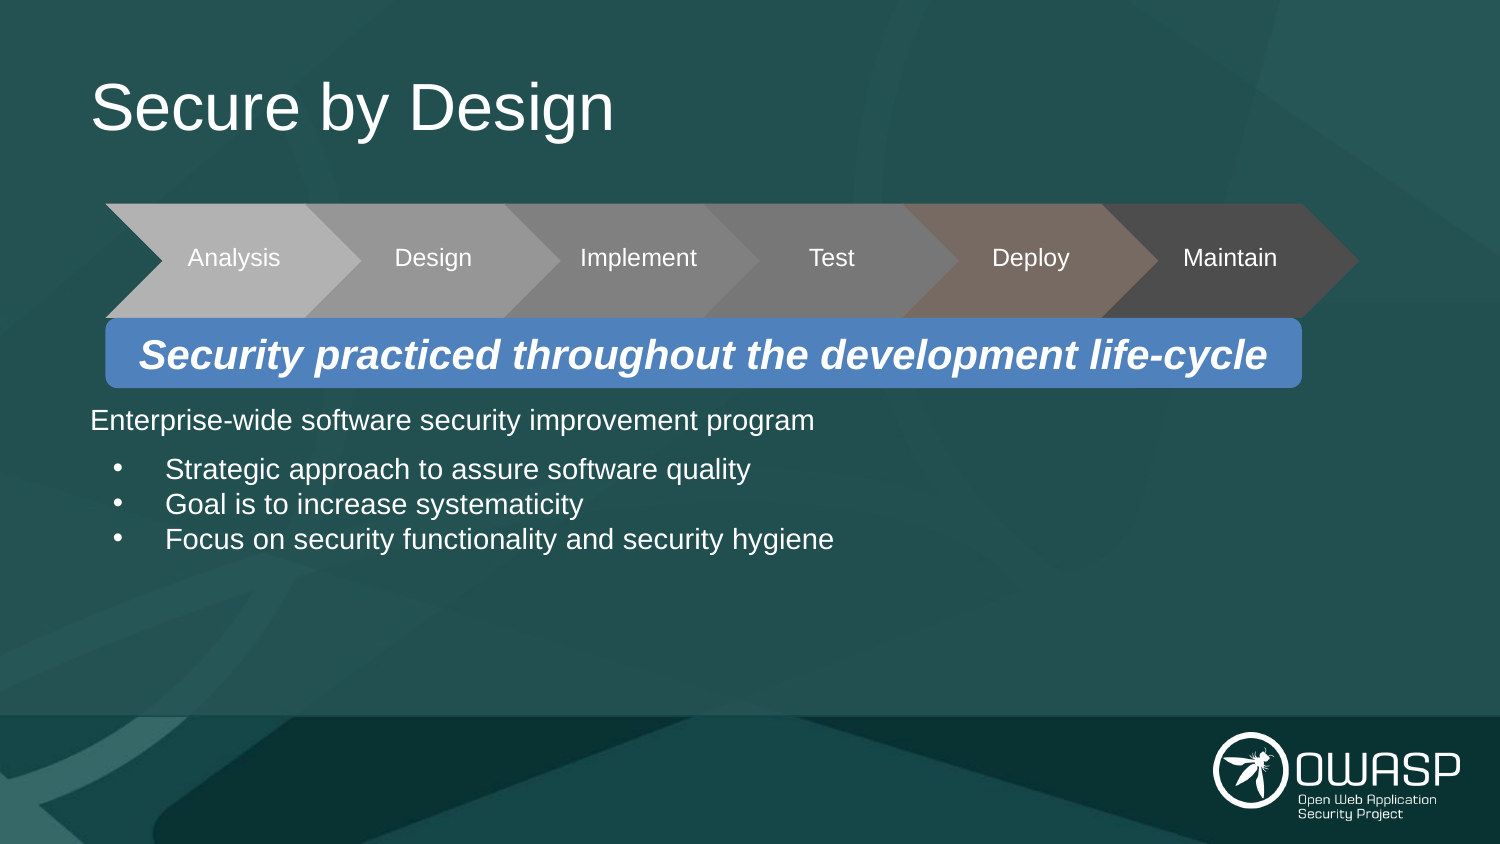

# Secure by Design

Enterprise-wide software security improvement program
Strategic approach to assure software quality
Goal is to increase systematicity
Focus on security functionality and security hygiene

Analysis

Design

Implement

Test

Deploy

Maintain
Security practiced throughout the development life-cycle